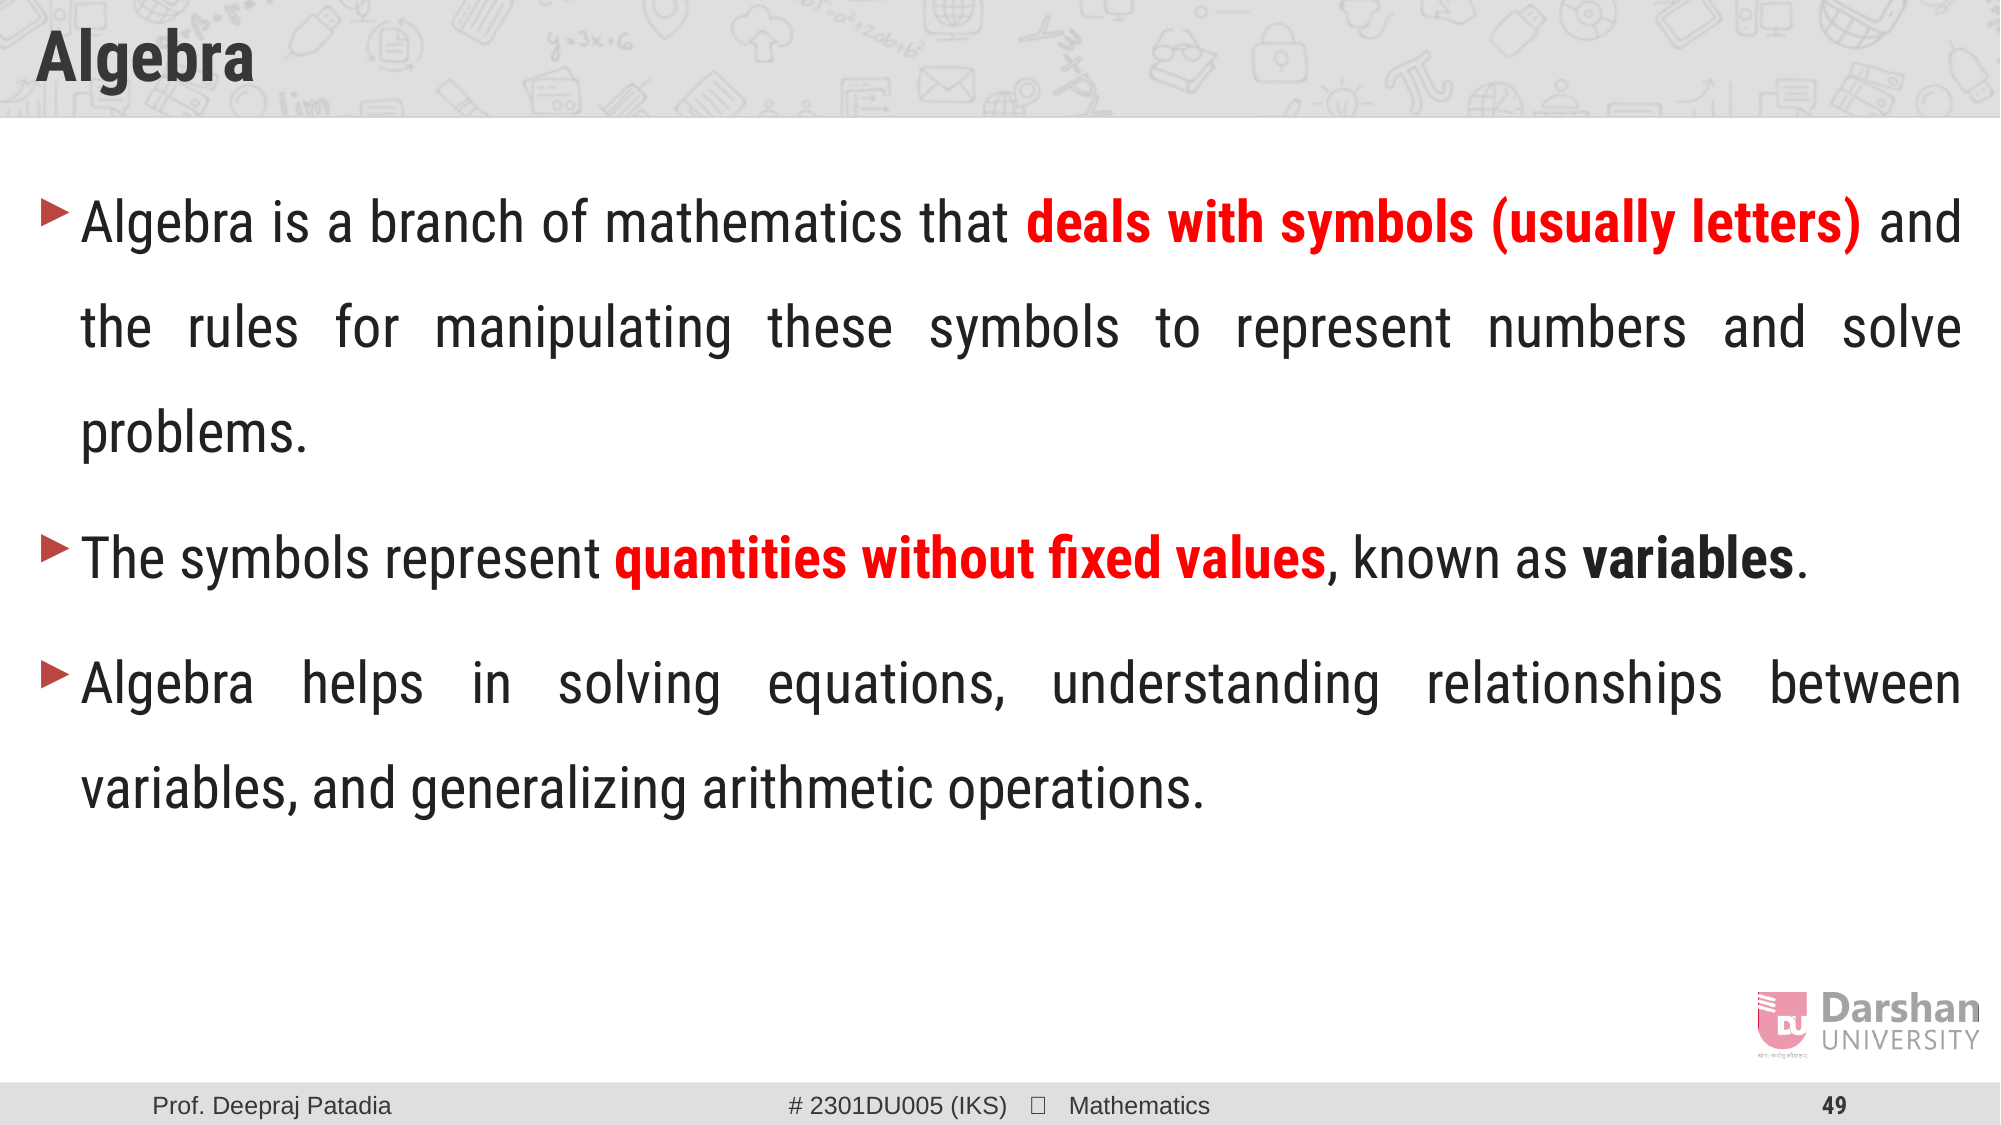

# Algebra
Algebra is a branch of mathematics that deals with symbols (usually letters) and the rules for manipulating these symbols to represent numbers and solve problems.
The symbols represent quantities without fixed values, known as variables.
Algebra helps in solving equations, understanding relationships between variables, and generalizing arithmetic operations.